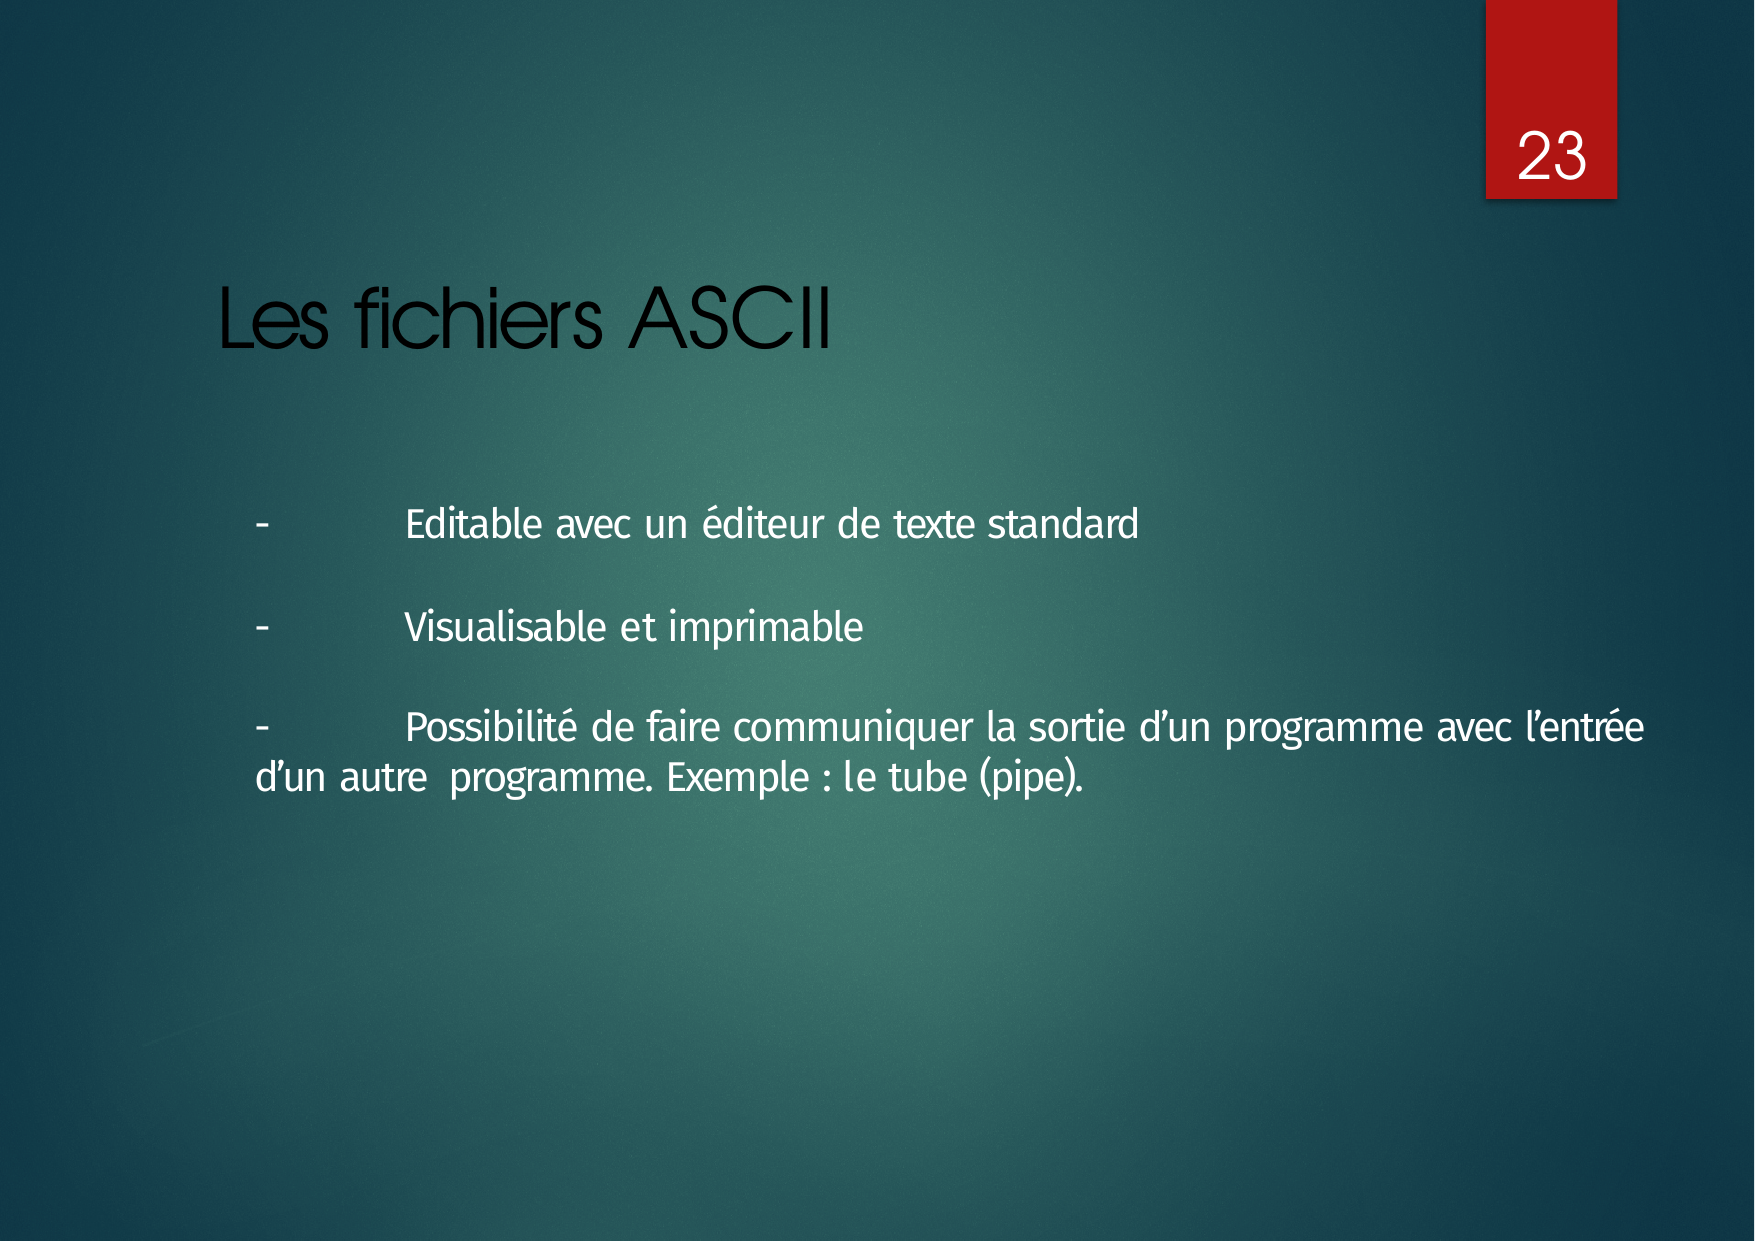

23
# Les fichiers ASCII
-  	Editable avec un éditeur de texte standard

-  	Visualisable et imprimable

-	 	Possibilité de faire communiquer la sortie d’un programme avec l’entrée d’un autre  programme. Exemple : le tube (pipe).